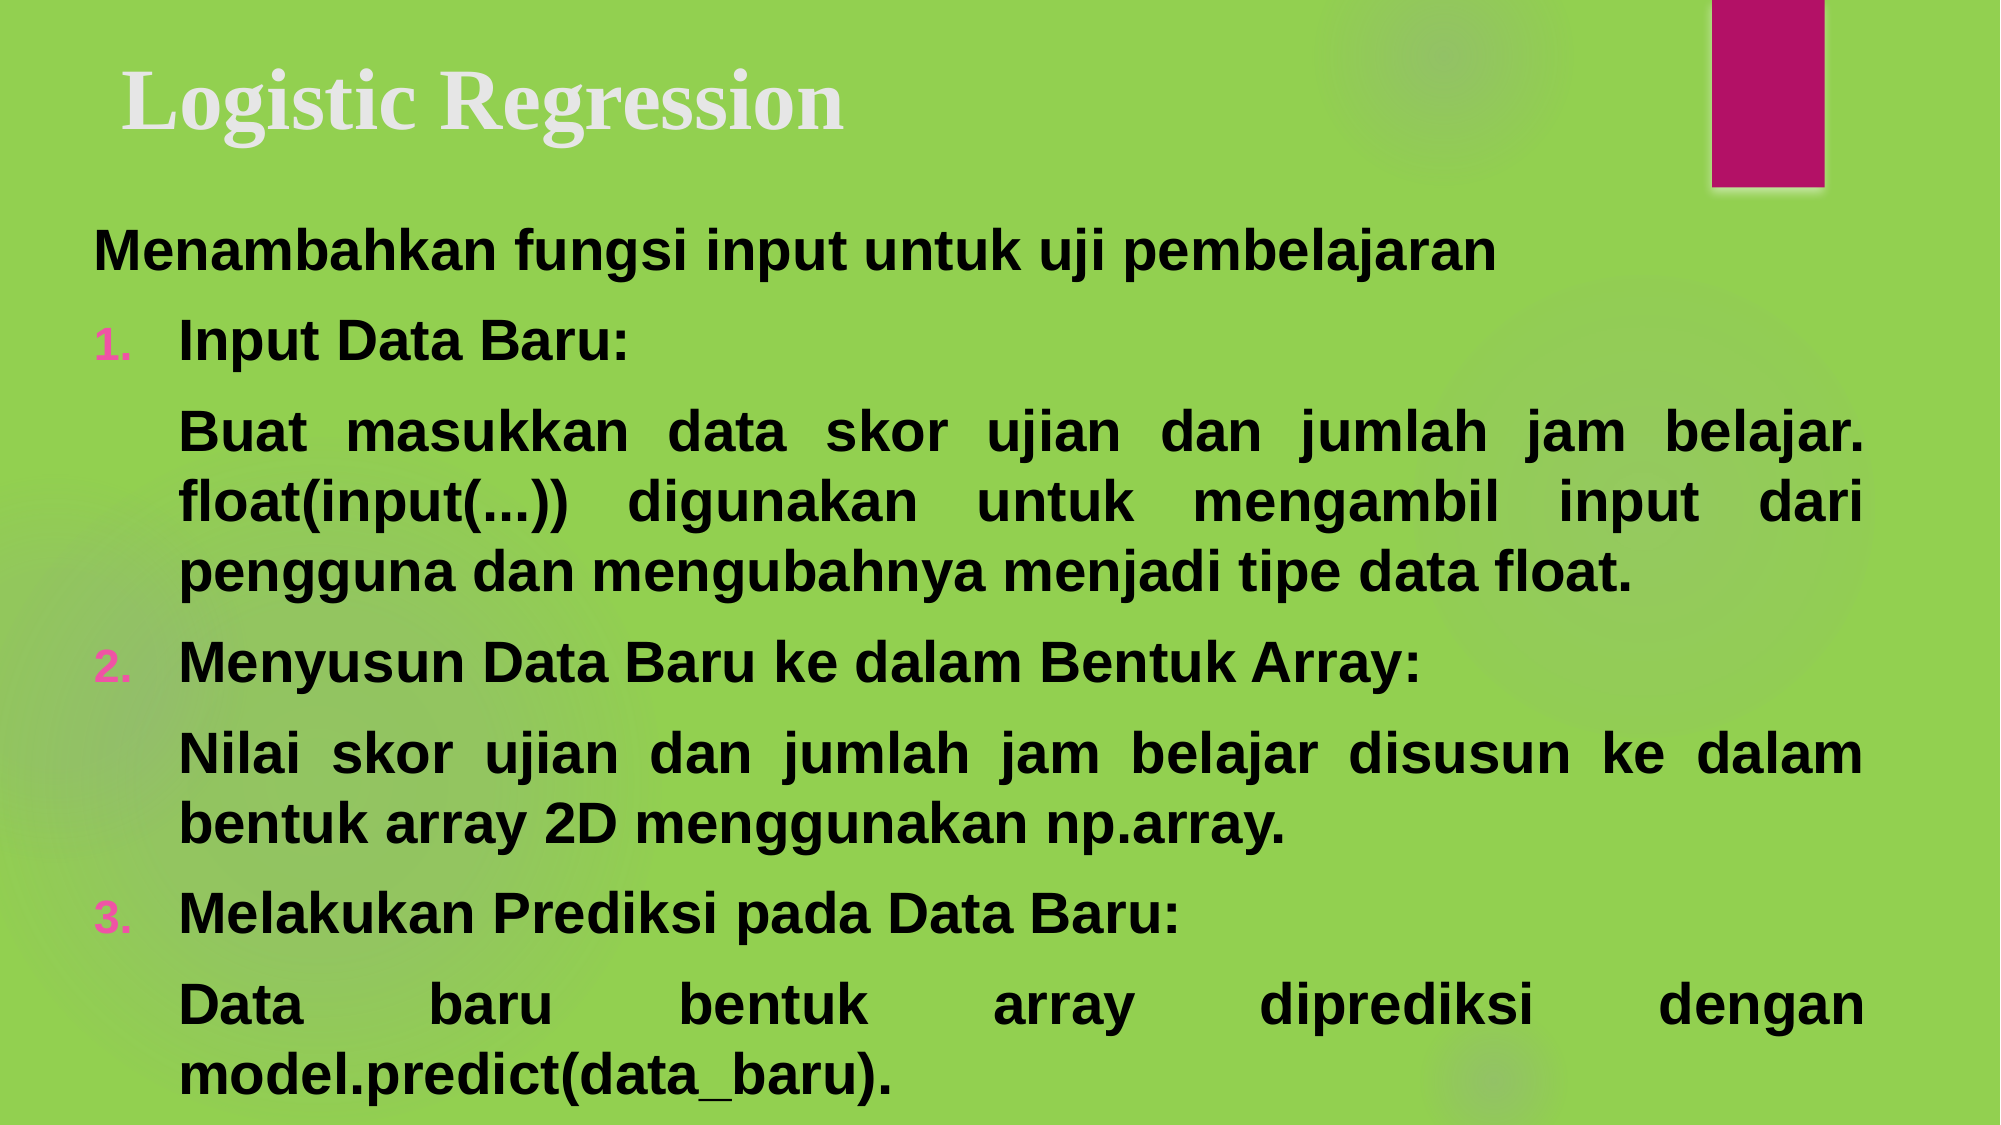

# Logistic Regression
Menambahkan fungsi input untuk uji pembelajaran
Input Data Baru:
Buat masukkan data skor ujian dan jumlah jam belajar. float(input(...)) digunakan untuk mengambil input dari pengguna dan mengubahnya menjadi tipe data float.
Menyusun Data Baru ke dalam Bentuk Array:
Nilai skor ujian dan jumlah jam belajar disusun ke dalam bentuk array 2D menggunakan np.array.
Melakukan Prediksi pada Data Baru:
Data baru bentuk array diprediksi dengan model.predict(data_baru).